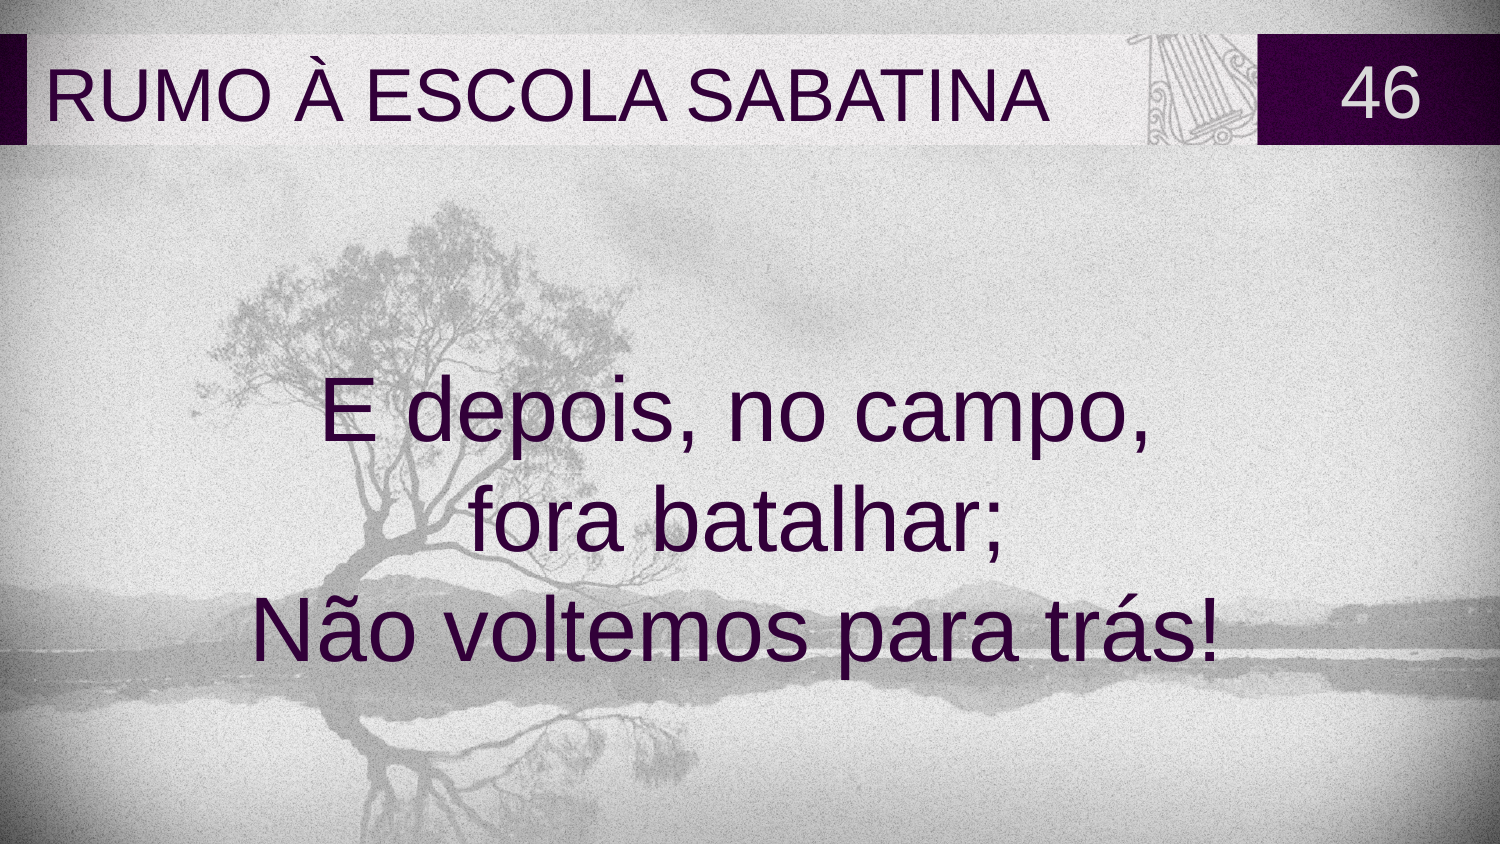

# RUMO À ESCOLA SABATINA
46
E depois, no campo,
fora batalhar;
Não voltemos para trás!